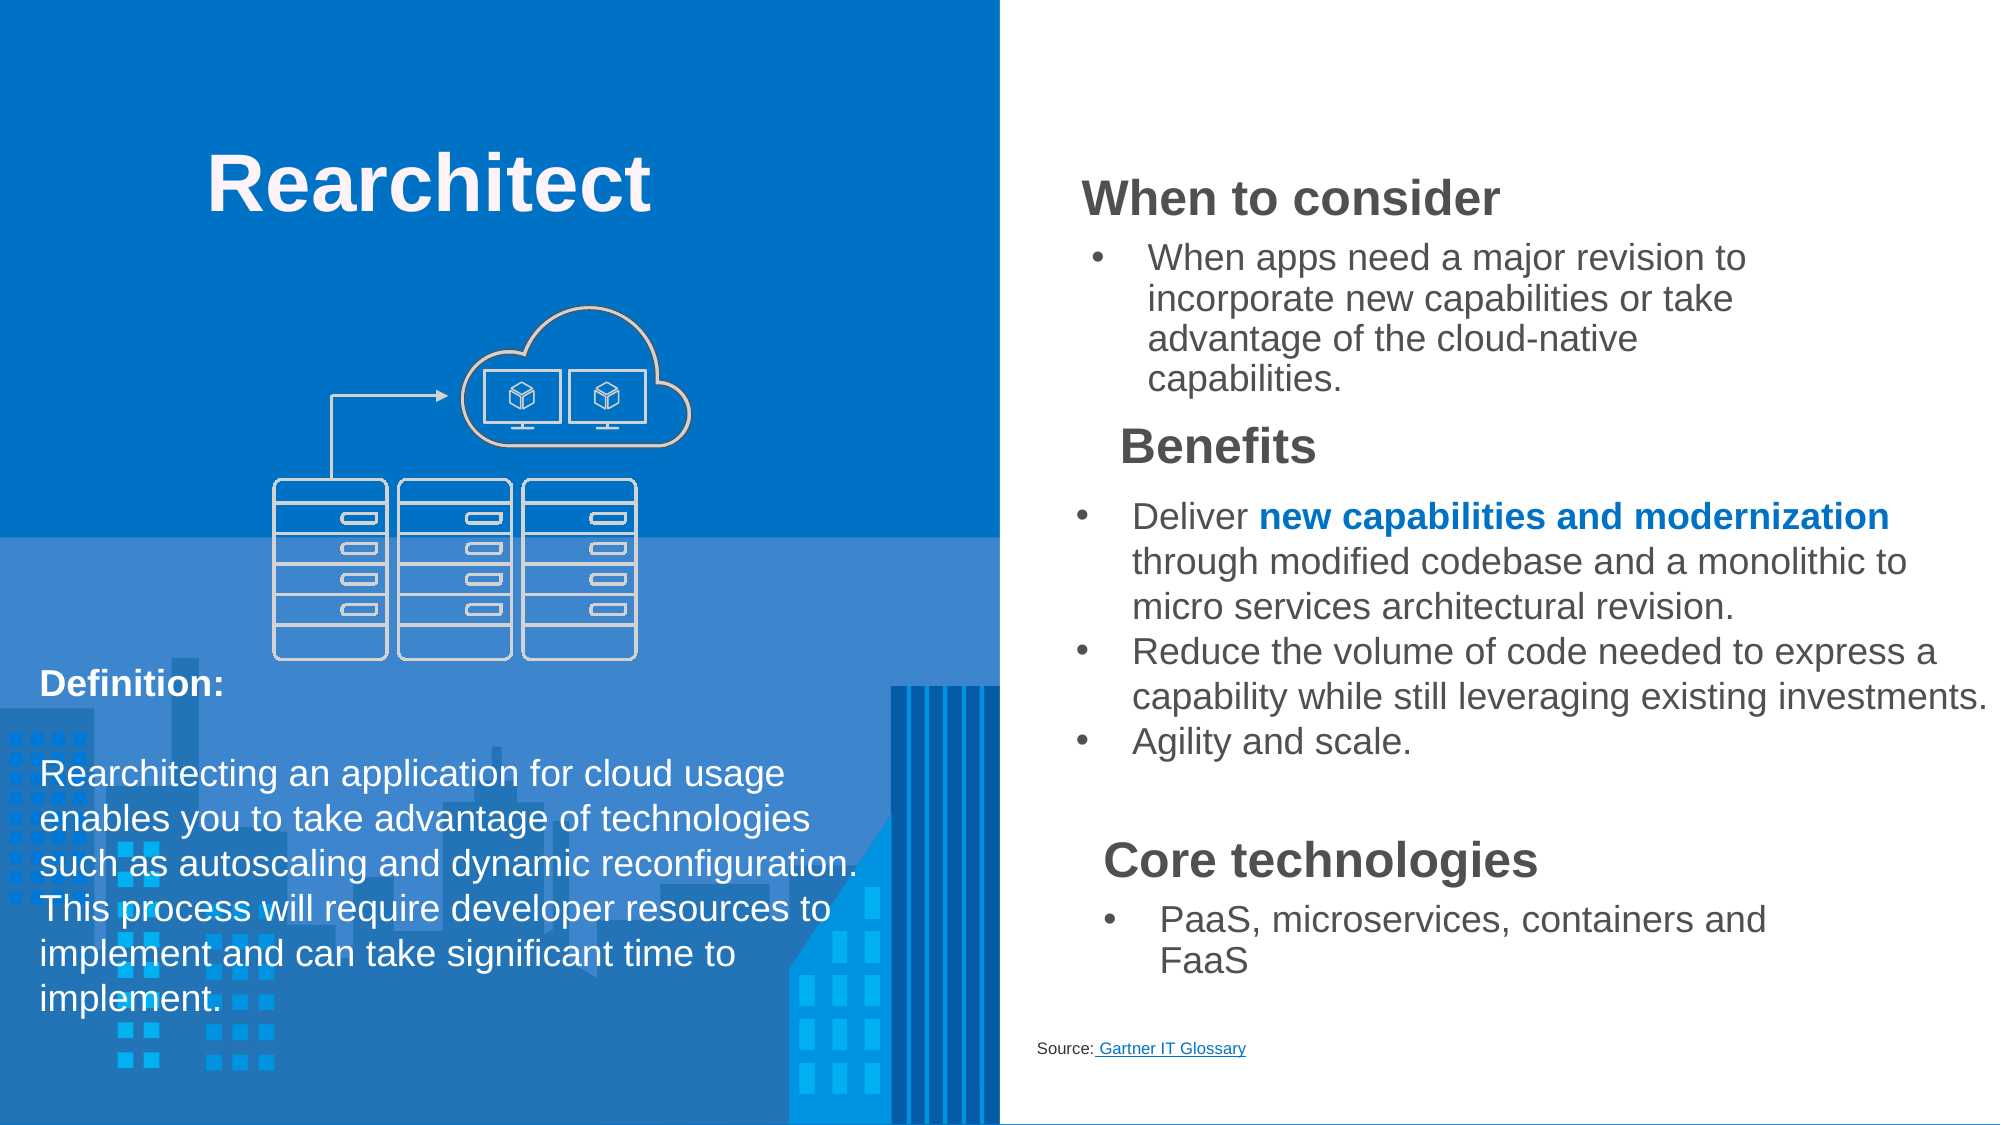

Rearchitect
When to consider
When apps need a major revision to incorporate new capabilities or take advantage of the cloud-native capabilities.

  Benefits

Deliver new capabilities and modernization through modified codebase and a monolithic to micro services architectural revision.
Reduce the volume of code needed to express a capability while still leveraging existing investments.
Agility and scale.

Definition:

Rearchitecting an application for cloud usage enables you to take advantage of technologies such as autoscaling and dynamic reconfiguration. This process will require developer resources to implement and can take significant time to implement.

Core technologies
PaaS, microservices, containers and FaaS

Source: Gartner IT Glossary